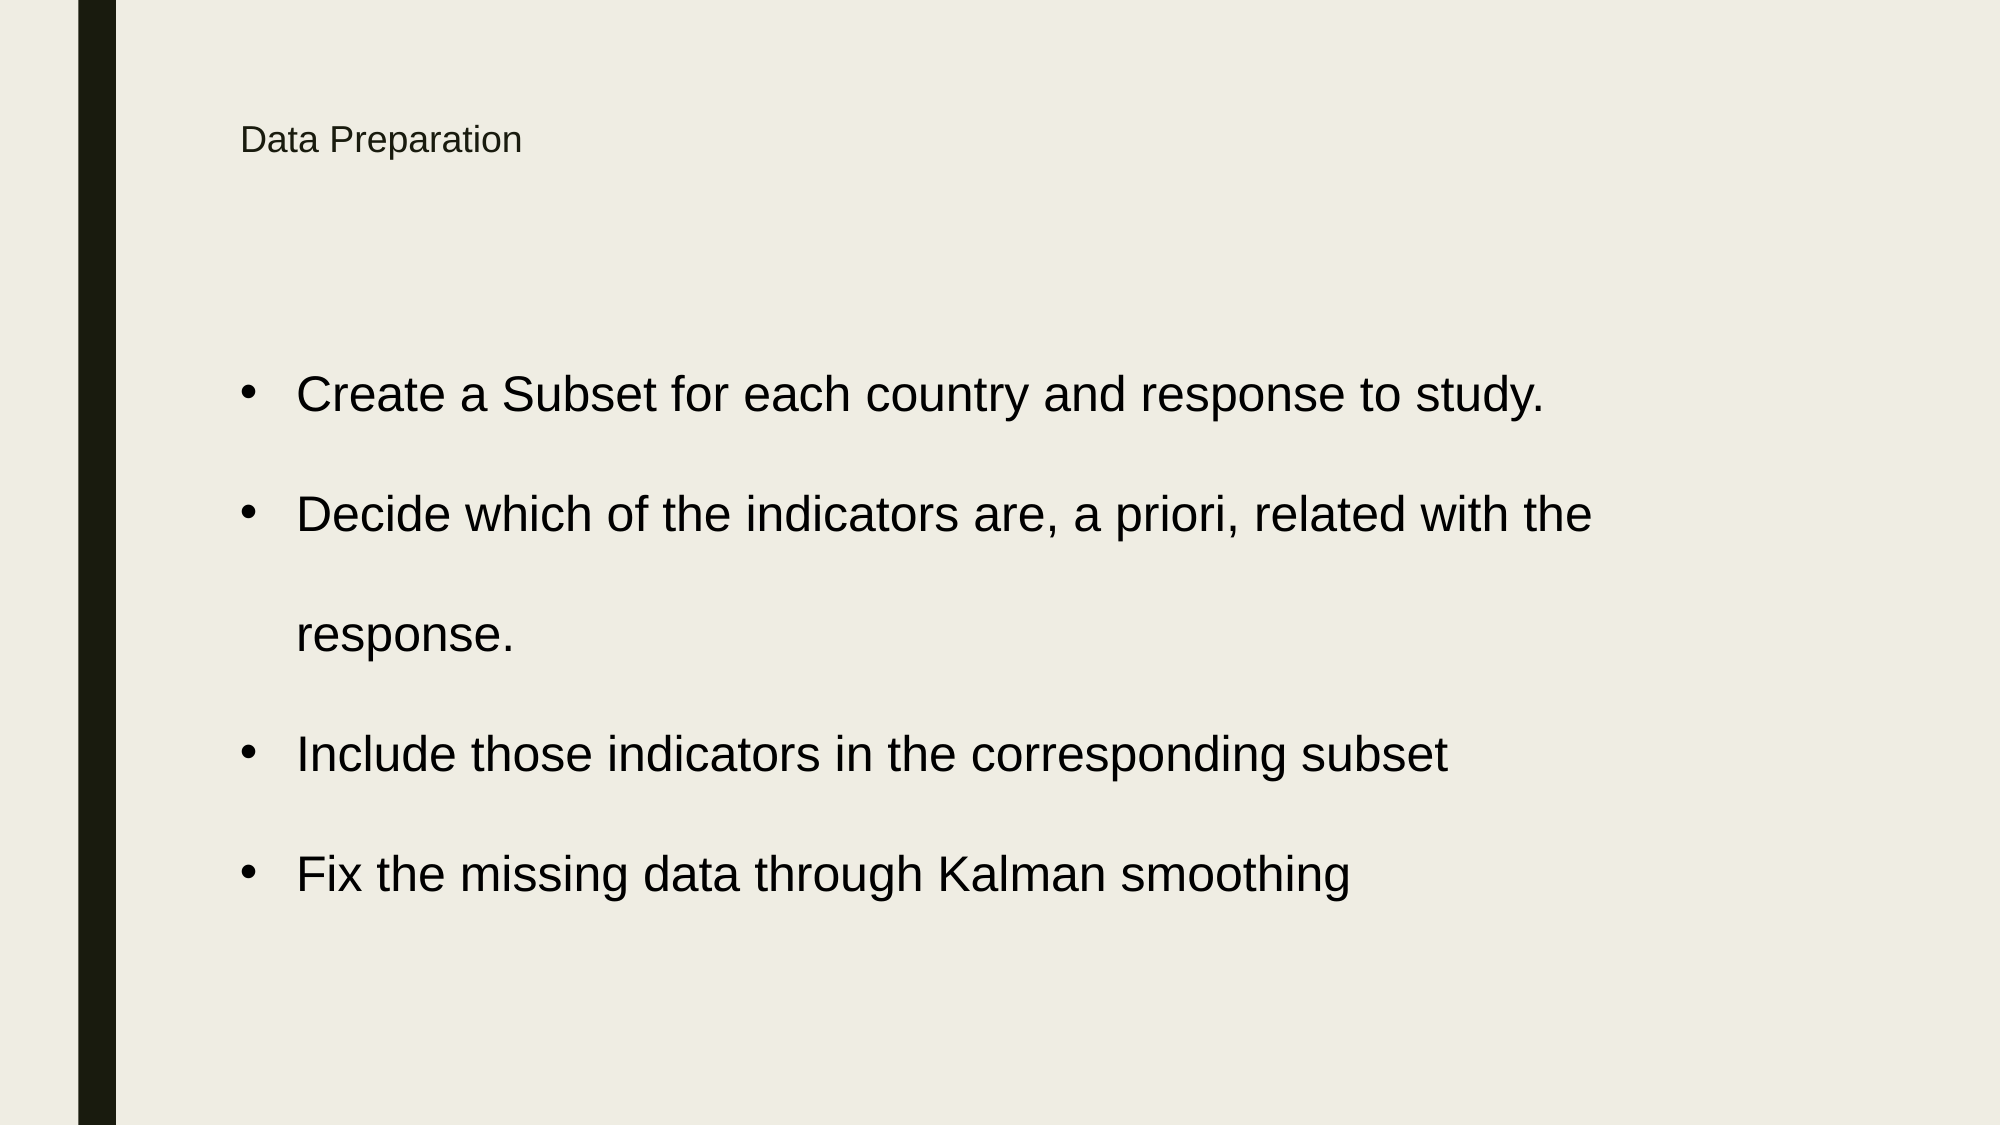

# Data Preparation
Create a Subset for each country and response to study.
Decide which of the indicators are, a priori, related with the response.
Include those indicators in the corresponding subset
Fix the missing data through Kalman smoothing